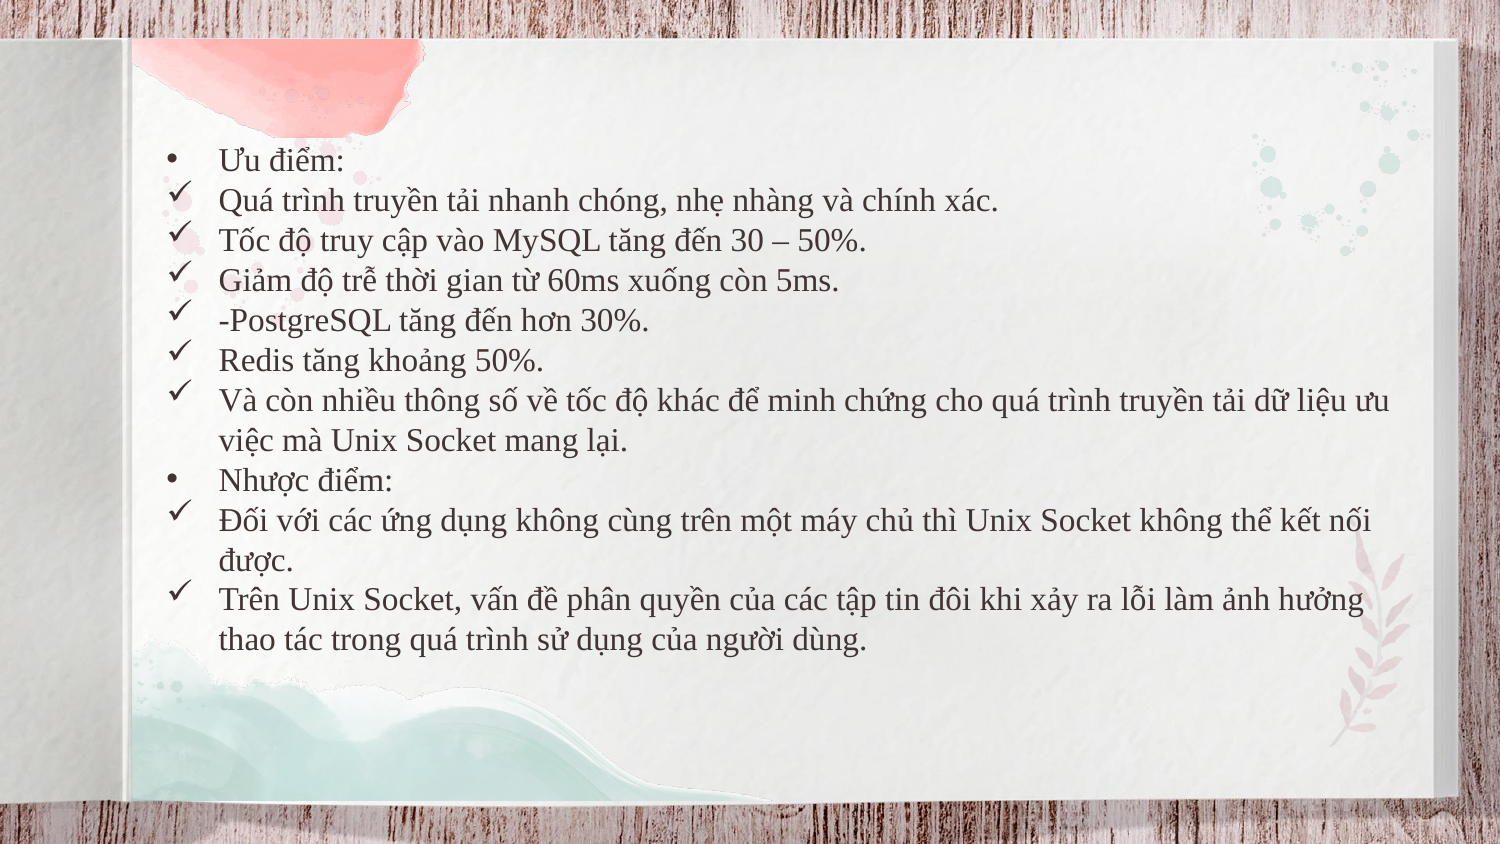

Ưu điểm:
Quá trình truyền tải nhanh chóng, nhẹ nhàng và chính xác.
Tốc độ truy cập vào MySQL tăng đến 30 – 50%.
Giảm độ trễ thời gian từ 60ms xuống còn 5ms.
-PostgreSQL tăng đến hơn 30%.
Redis tăng khoảng 50%.
Và còn nhiều thông số về tốc độ khác để minh chứng cho quá trình truyền tải dữ liệu ưu việc mà Unix Socket mang lại.
Nhược điểm:
Đối với các ứng dụng không cùng trên một máy chủ thì Unix Socket không thể kết nối được.
Trên Unix Socket, vấn đề phân quyền của các tập tin đôi khi xảy ra lỗi làm ảnh hưởng thao tác trong quá trình sử dụng của người dùng.